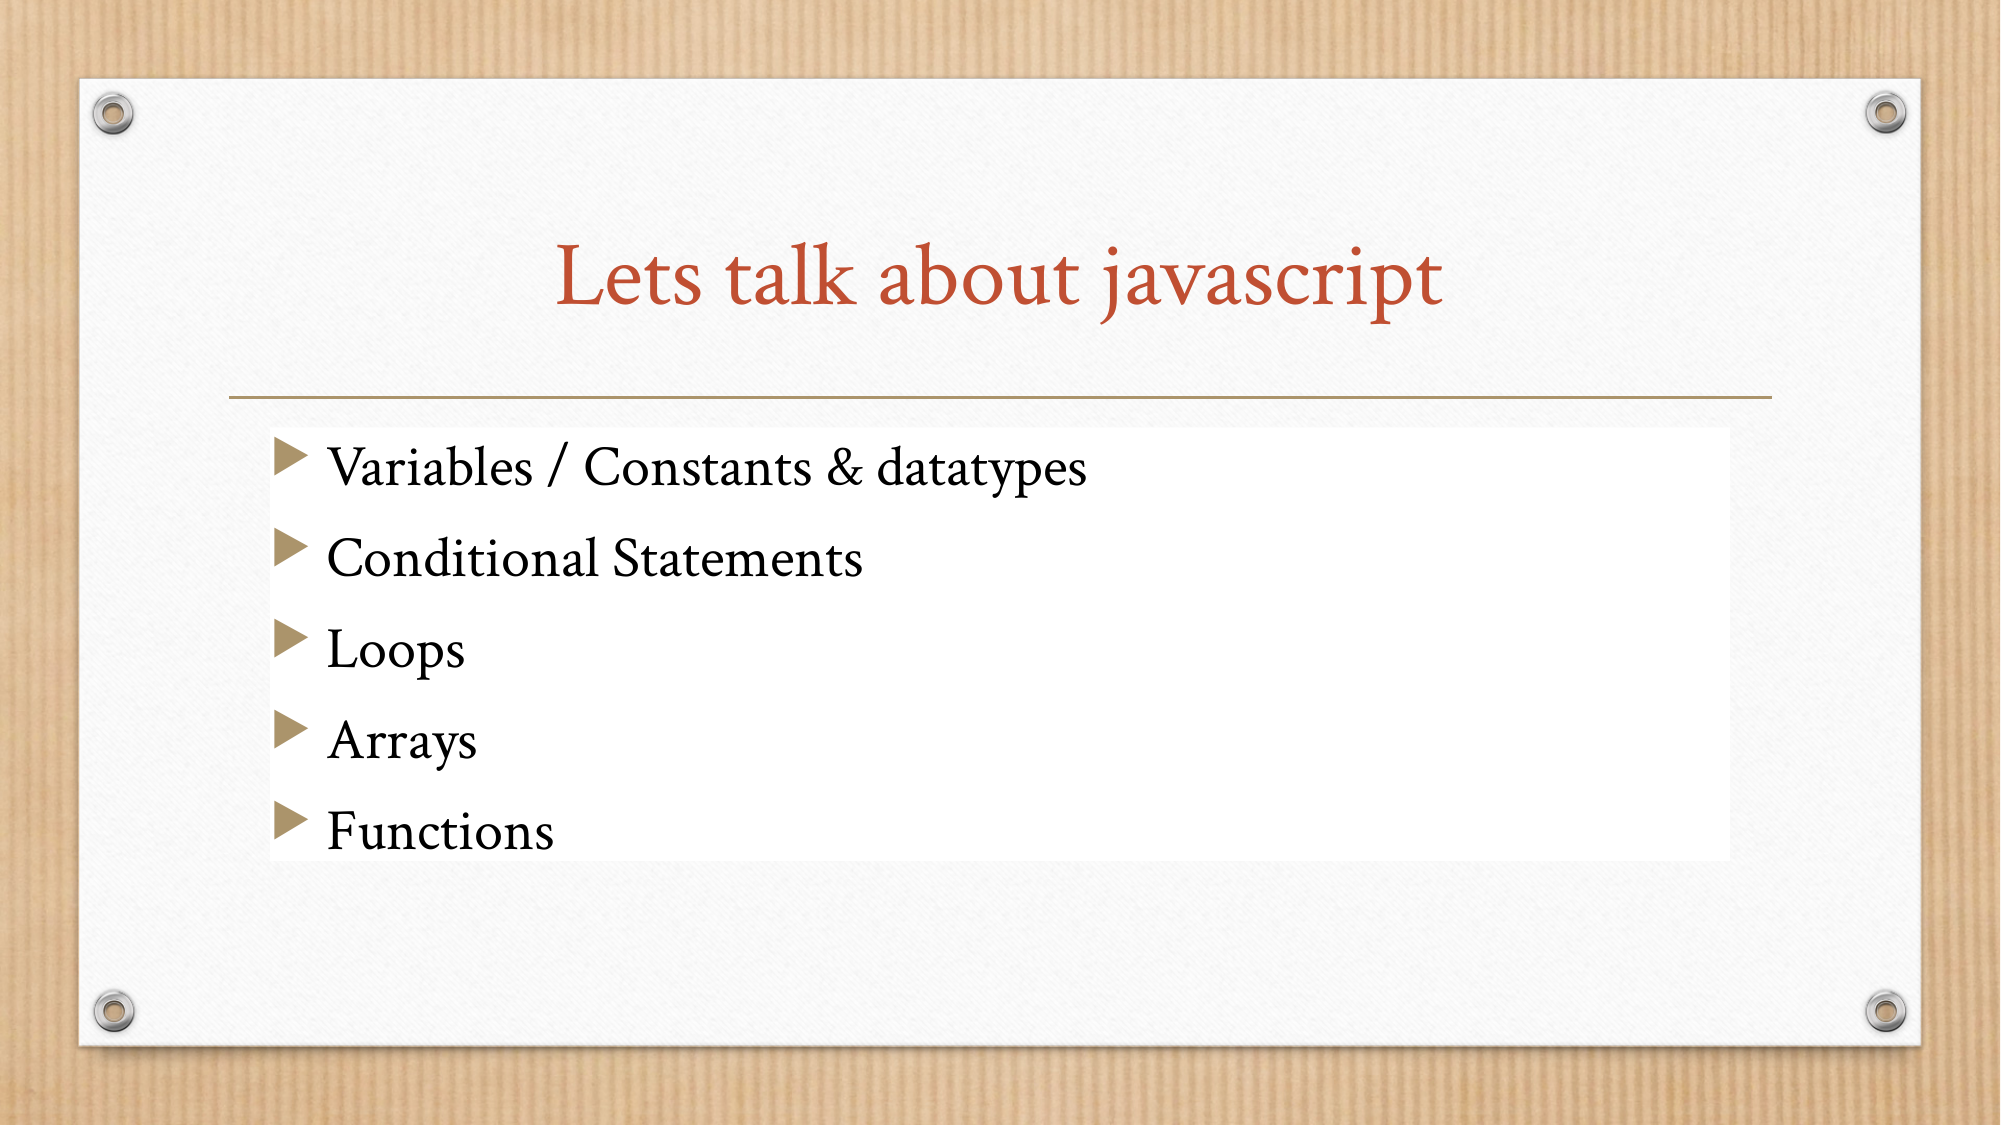

# Lets talk about javascript
Variables / Constants & datatypes
Conditional Statements
Loops
Arrays
Functions